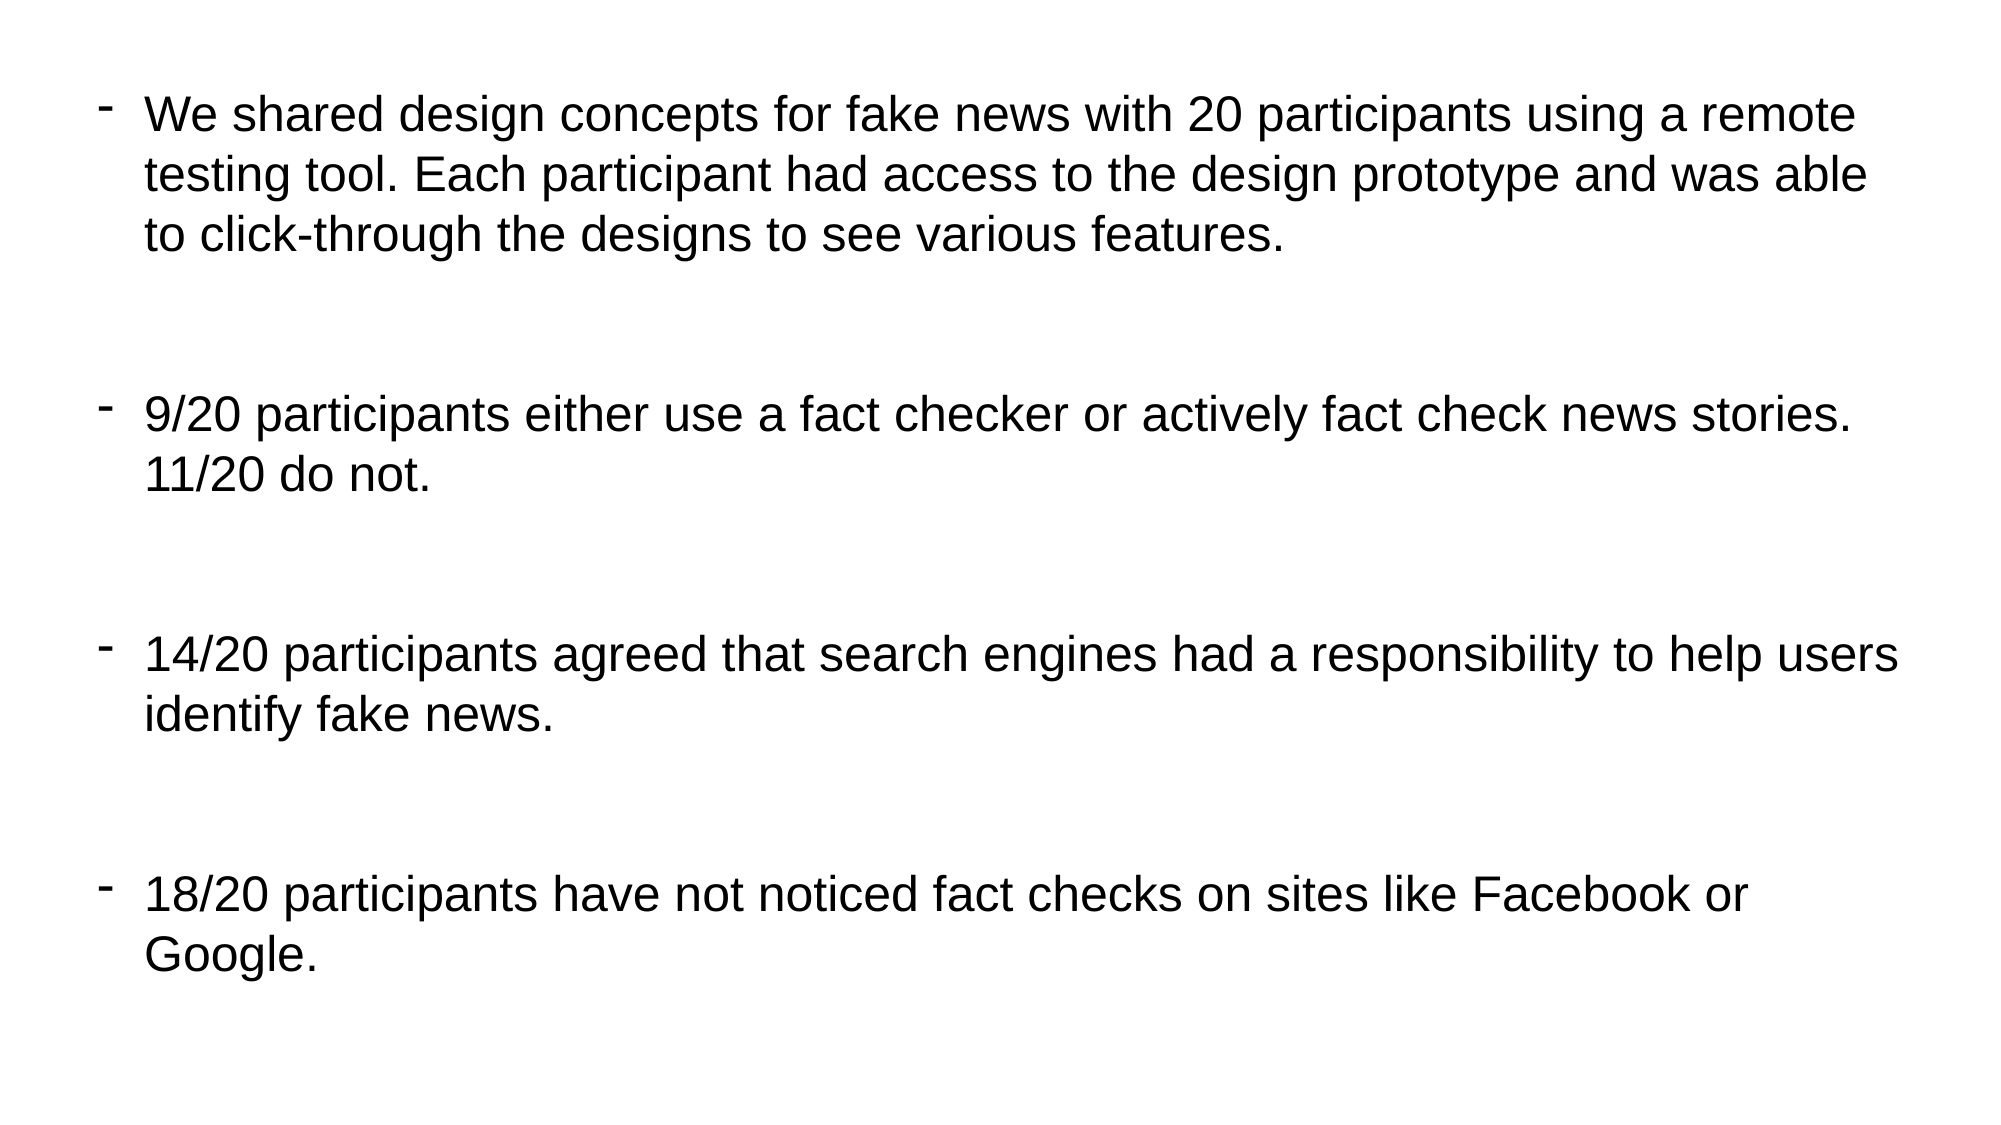

We shared design concepts for fake news with 20 participants using a remote testing tool. Each participant had access to the design prototype and was able to click-through the designs to see various features.

9/20 participants either use a fact checker or actively fact check news stories. 11/20 do not.

14/20 participants agreed that search engines had a responsibility to help users identify fake news.

18/20 participants have not noticed fact checks on sites like Facebook or Google.